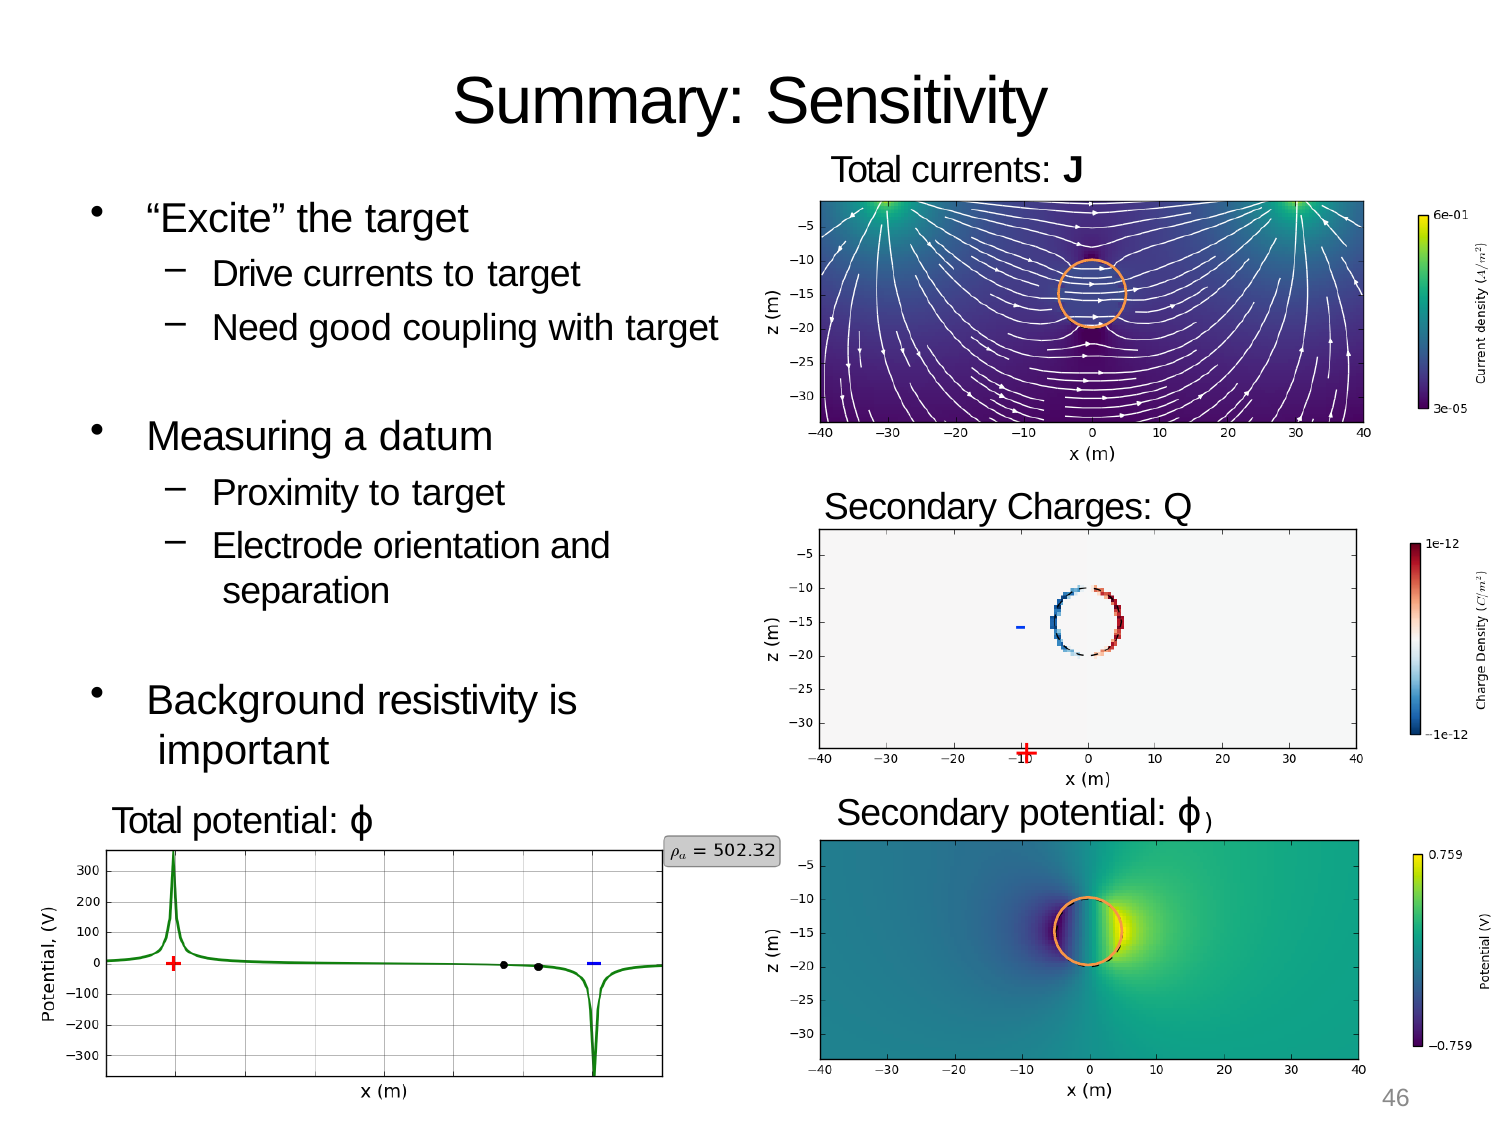

# Summary: Sensitivity
Total currents: J
“Excite” the target
Drive currents to target
Need good coupling with target

Measuring a datum
Proximity to target
Electrode orientation and  separation
Secondary Charges: Q

-	+

Background resistivity is  important
Total potential: ϕ
Secondary potential: ϕ)

46